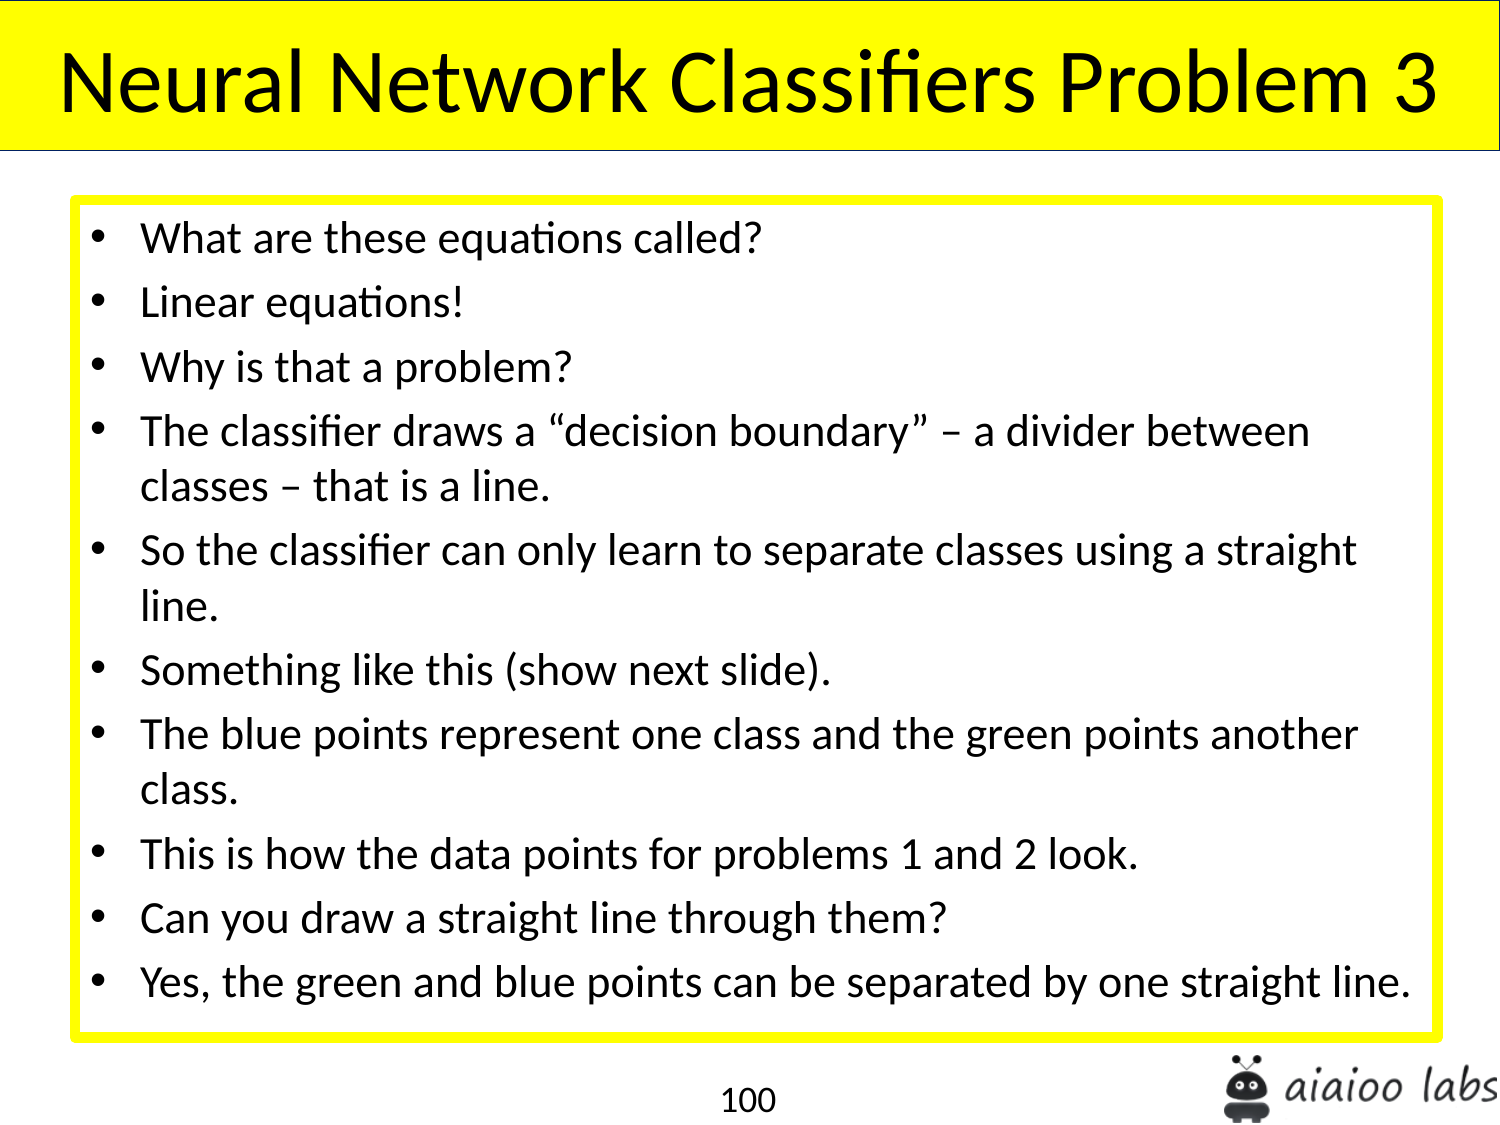

Neural Network Classifiers Problem 3
What are these equations called?
Linear equations!
Why is that a problem?
The classifier draws a “decision boundary” – a divider between classes – that is a line.
So the classifier can only learn to separate classes using a straight line.
Something like this (show next slide).
The blue points represent one class and the green points another class.
This is how the data points for problems 1 and 2 look.
Can you draw a straight line through them?
Yes, the green and blue points can be separated by one straight line.